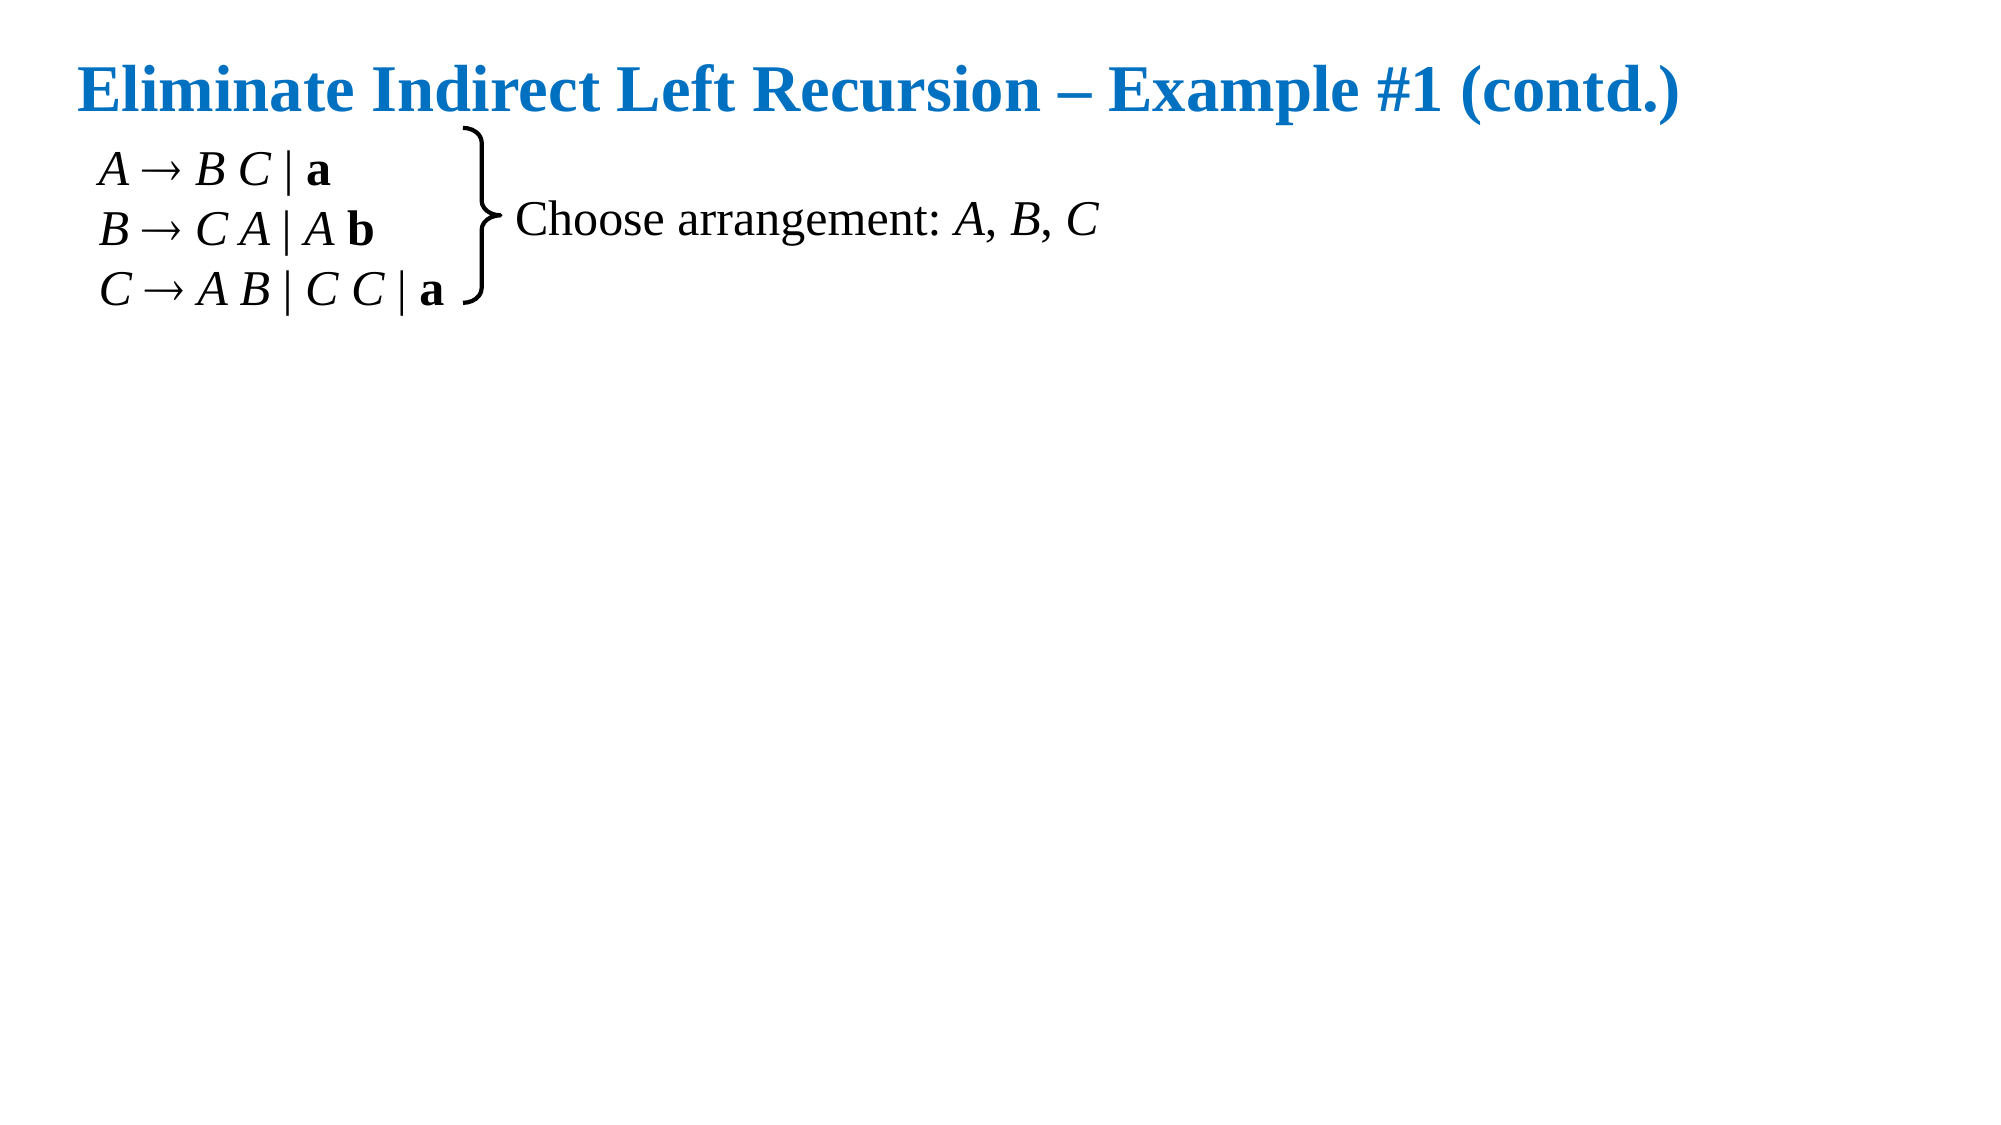

# Eliminate Indirect Left Recursion – Example #1 (contd.)
A → B C | a
B → C A | A b
C → A B | C C | a

Choose arrangement: A, B, C